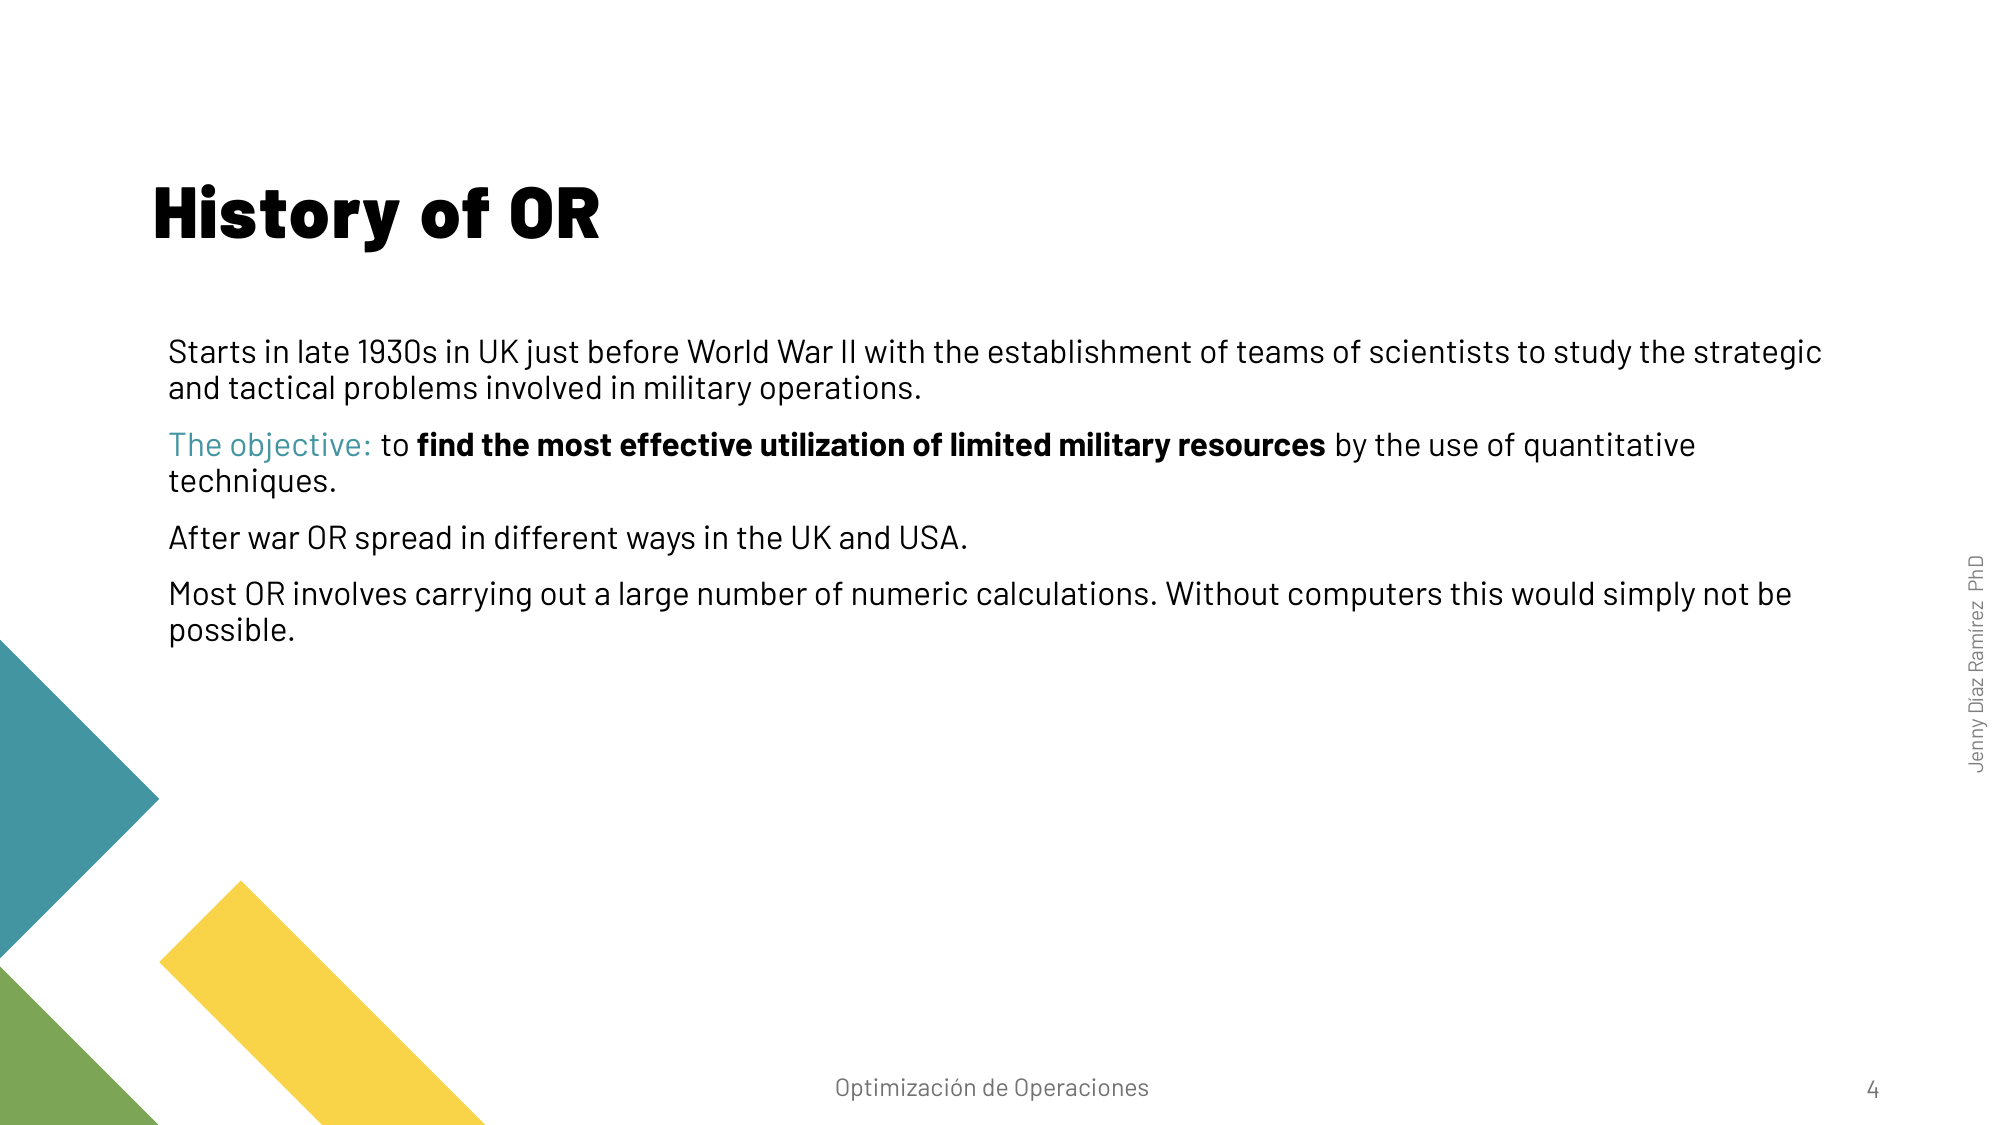

# History of OR
Starts in late 1930s in UK just before World War II with the establishment of teams of scientists to study the strategic and tactical problems involved in military operations.
The objective: to find the most effective utilization of limited military resources by the use of quantitative techniques.
After war OR spread in different ways in the UK and USA.
Most OR involves carrying out a large number of numeric calculations. Without computers this would simply not be possible.

Optimización de Operaciones
4